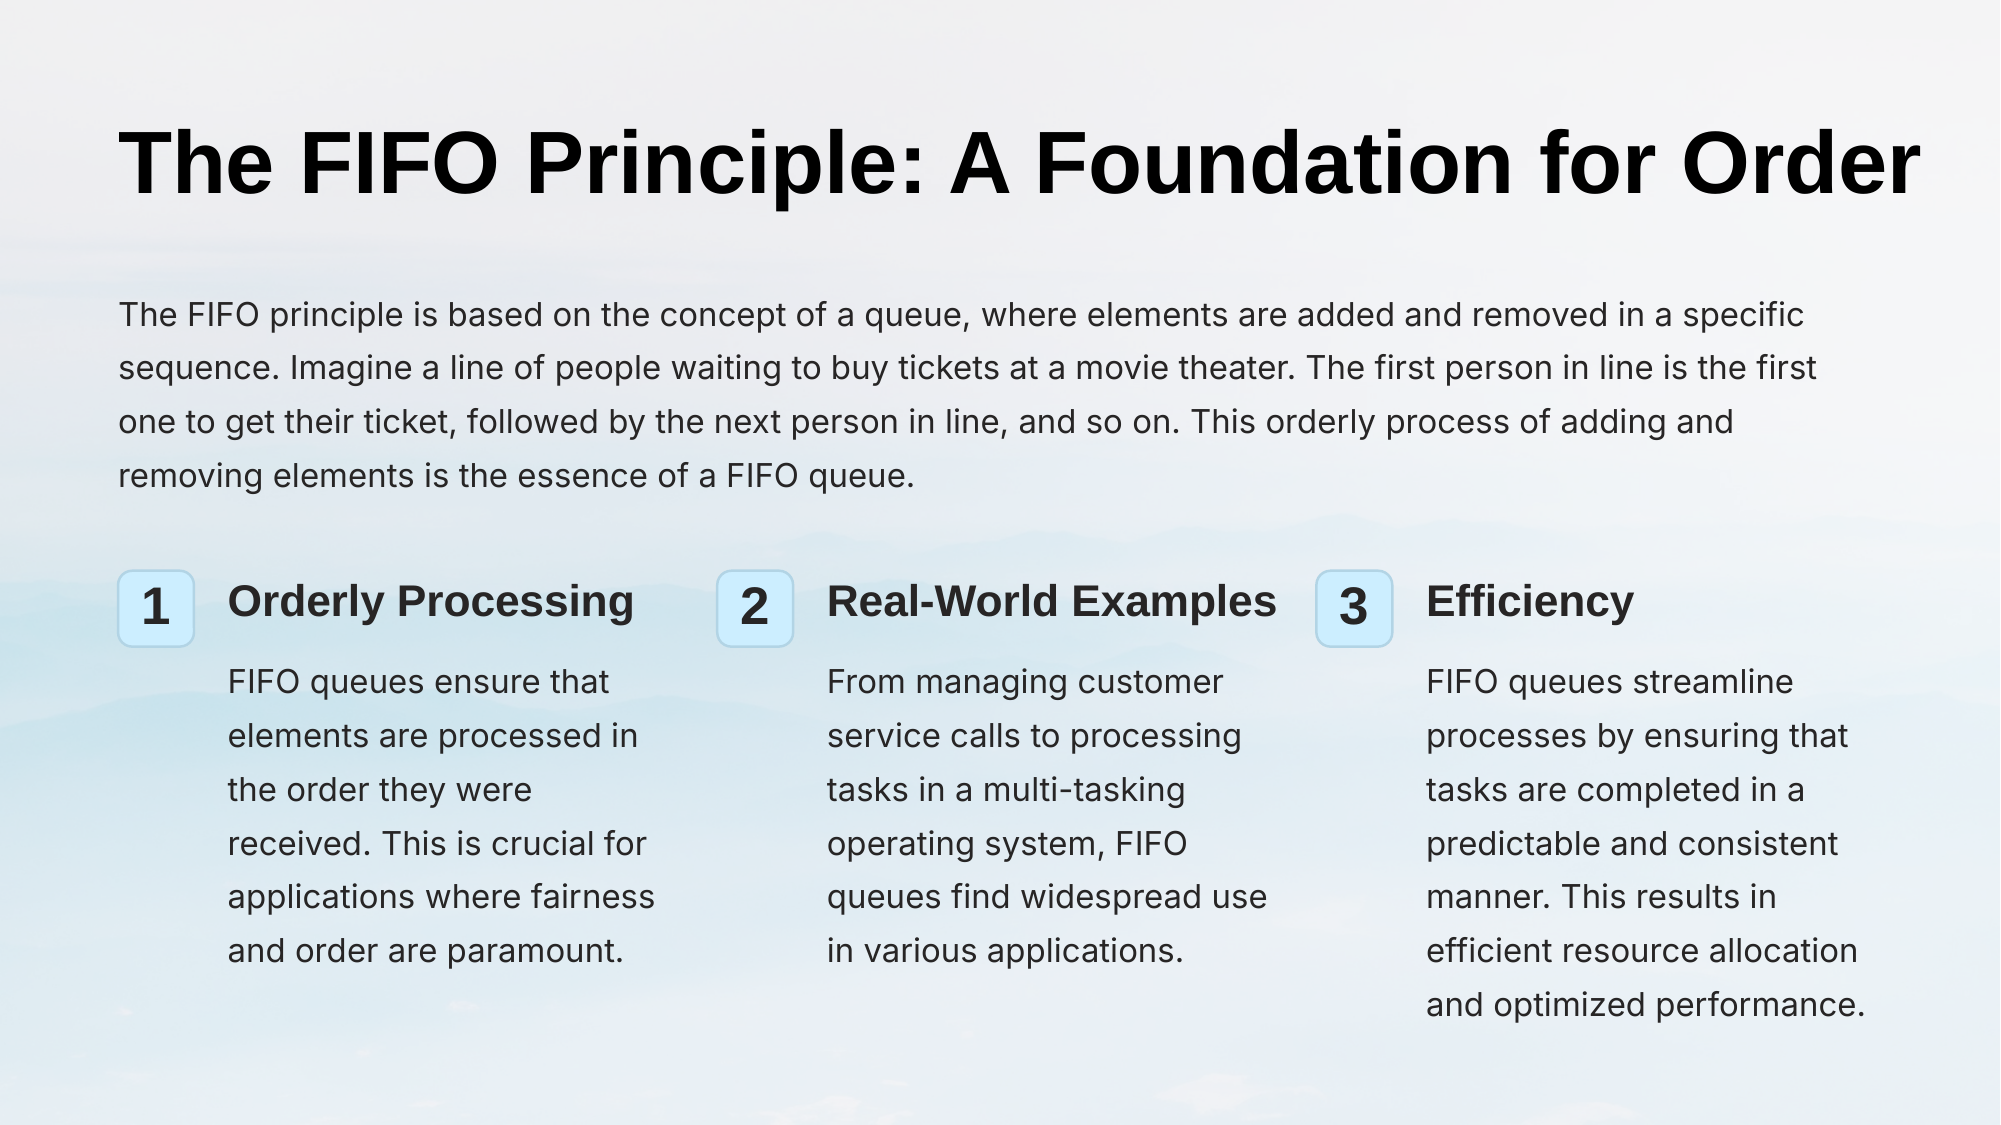

The FIFO Principle: A Foundation for Order
The FIFO principle is based on the concept of a queue, where elements are added and removed in a specific sequence. Imagine a line of people waiting to buy tickets at a movie theater. The first person in line is the first one to get their ticket, followed by the next person in line, and so on. This orderly process of adding and removing elements is the essence of a FIFO queue.
Orderly Processing
Real-World Examples
Efficiency

1
2
3
FIFO queues ensure that elements are processed in the order they were received. This is crucial for applications where fairness and order are paramount.
From managing customer service calls to processing tasks in a multi-tasking operating system, FIFO queues find widespread use in various applications.
FIFO queues streamline processes by ensuring that tasks are completed in a predictable and consistent manner. This results in efficient resource allocation and optimized performance.